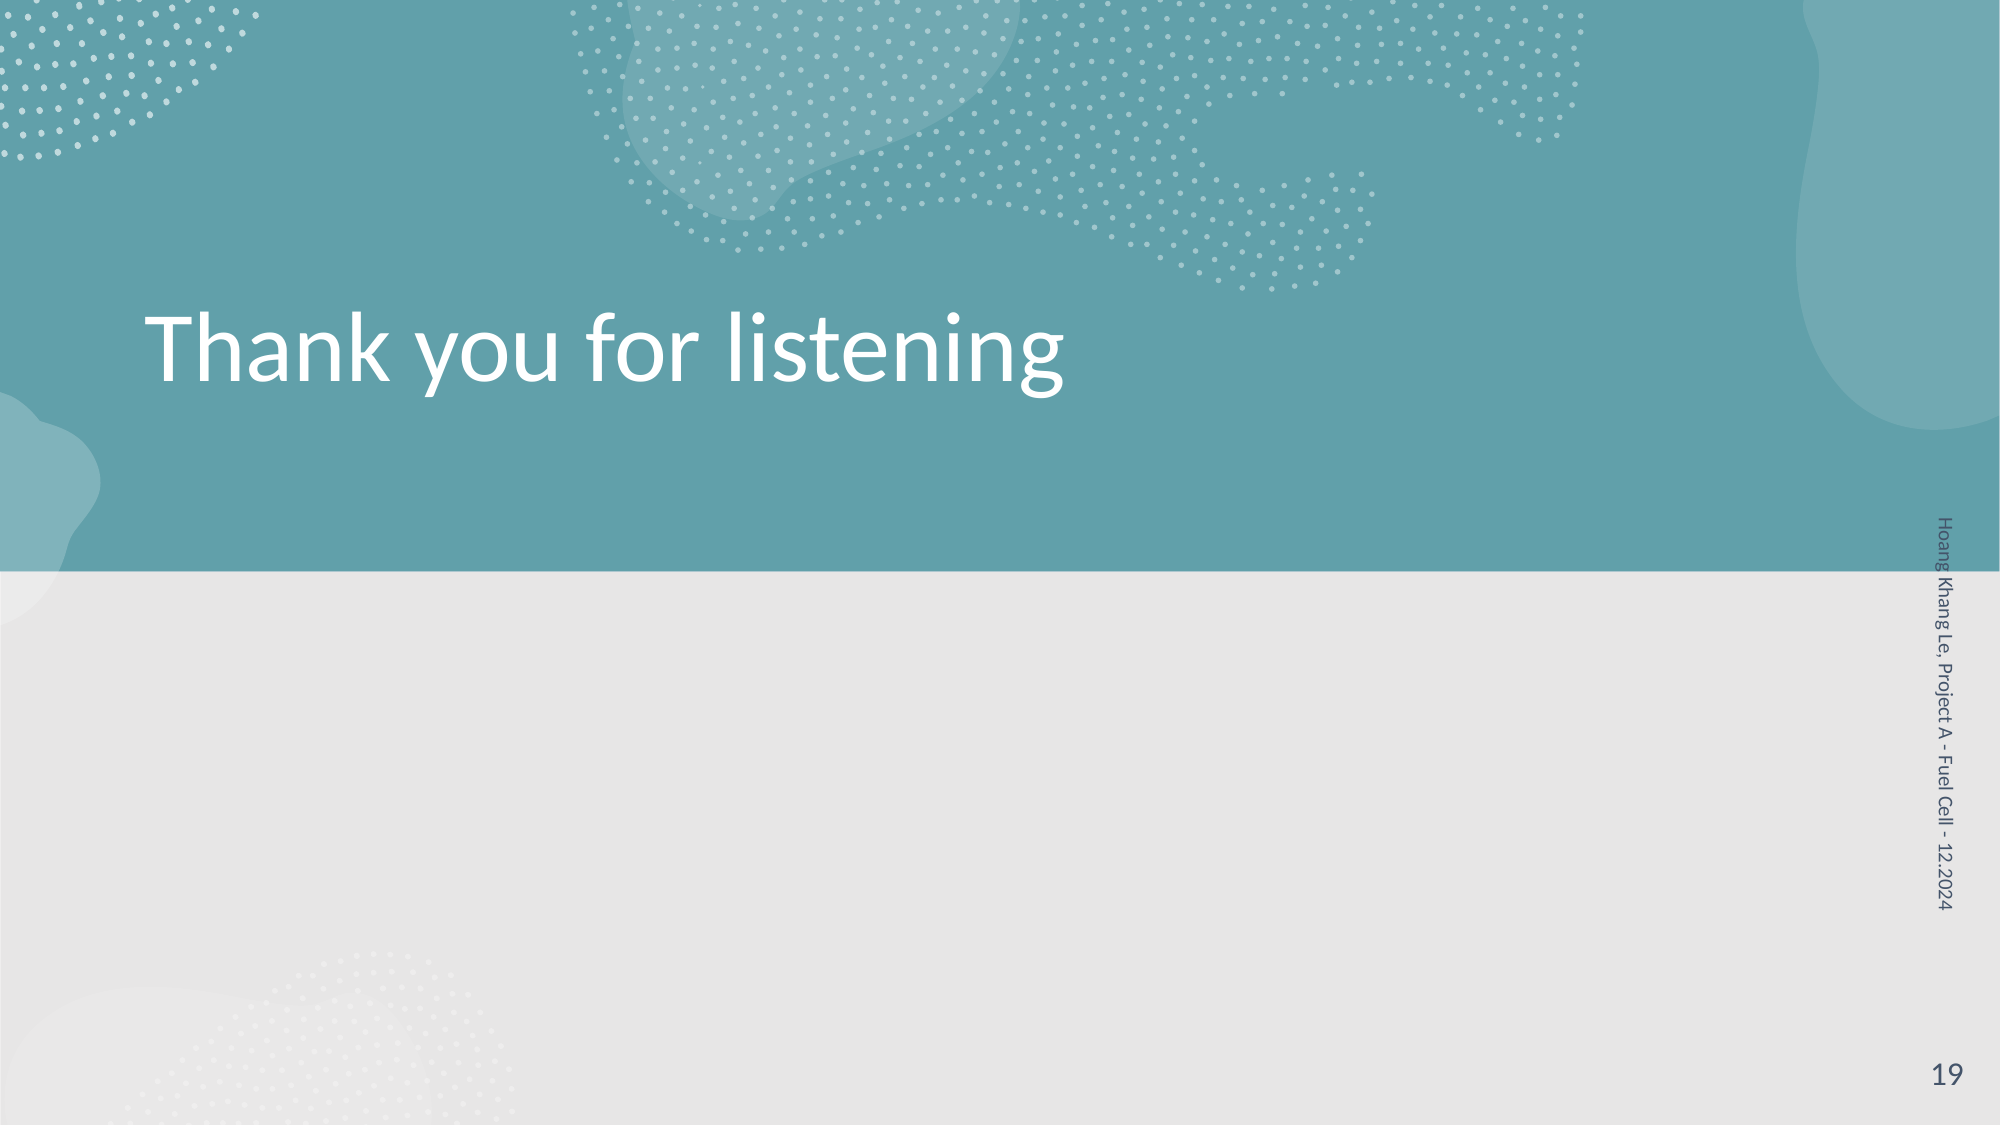

# Thank you for listening
Hoang Khang Le, Project A - Fuel Cell - 12.2024
19